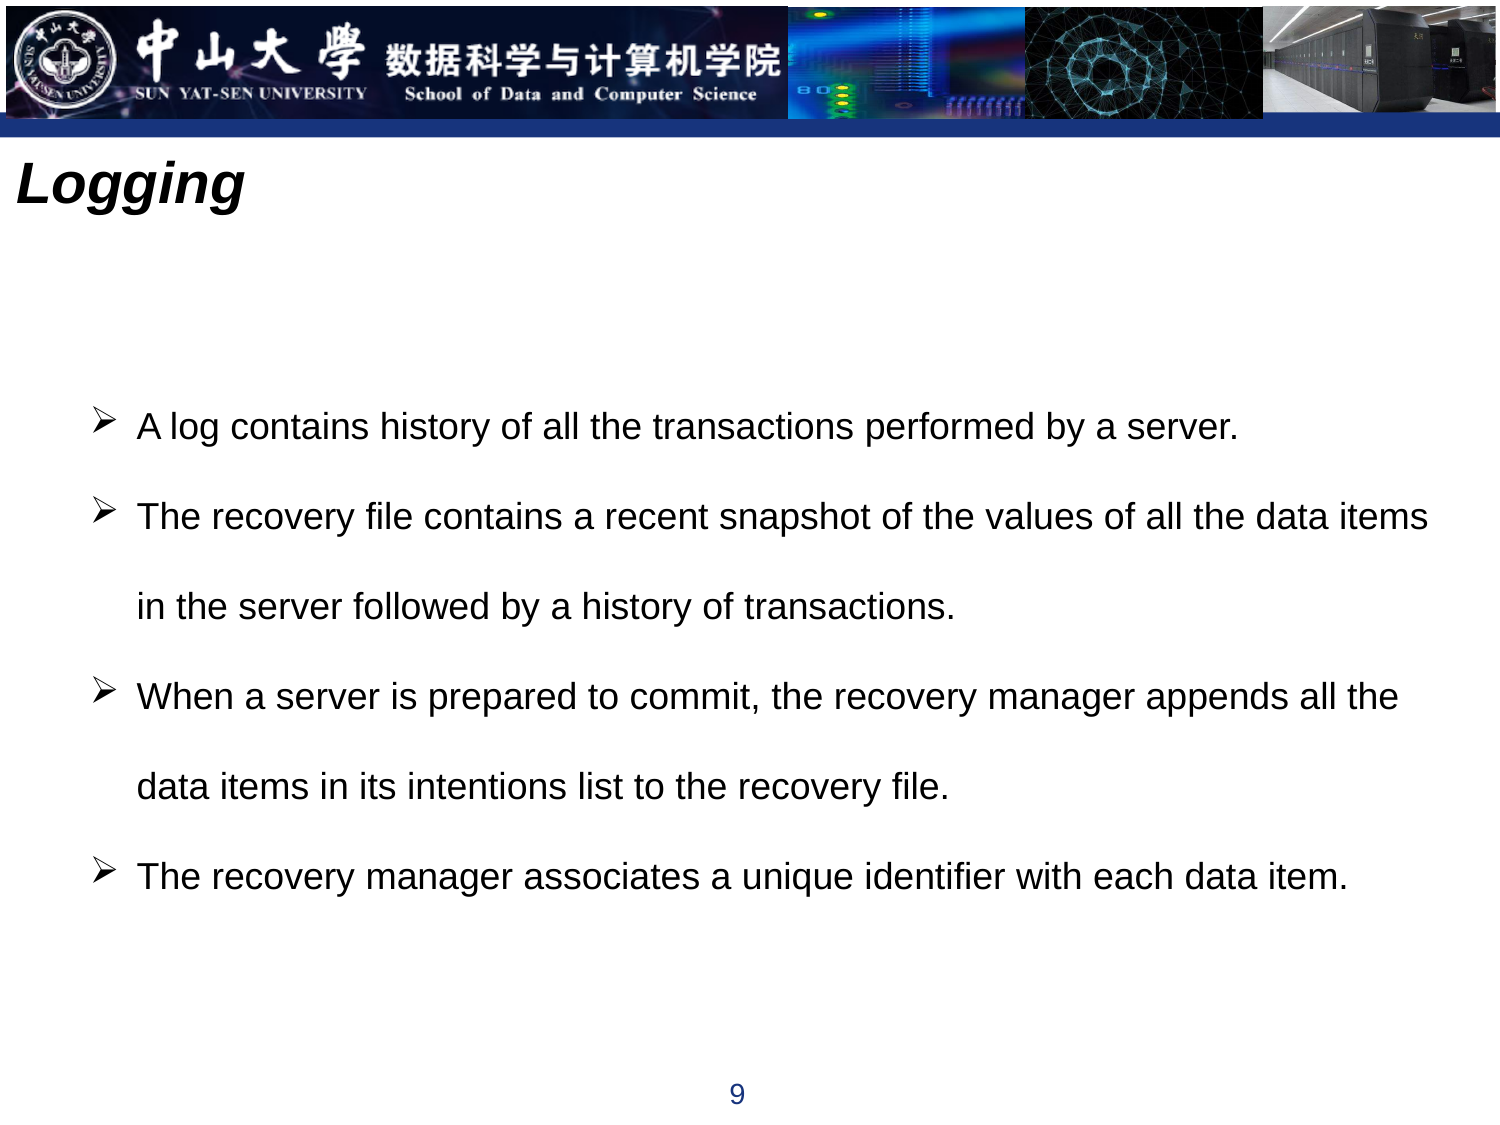

Logging
A log contains history of all the transactions performed by a server.
The recovery file contains a recent snapshot of the values of all the data items in the server followed by a history of transactions.
When a server is prepared to commit, the recovery manager appends all the data items in its intentions list to the recovery file.
The recovery manager associates a unique identifier with each data item.
9